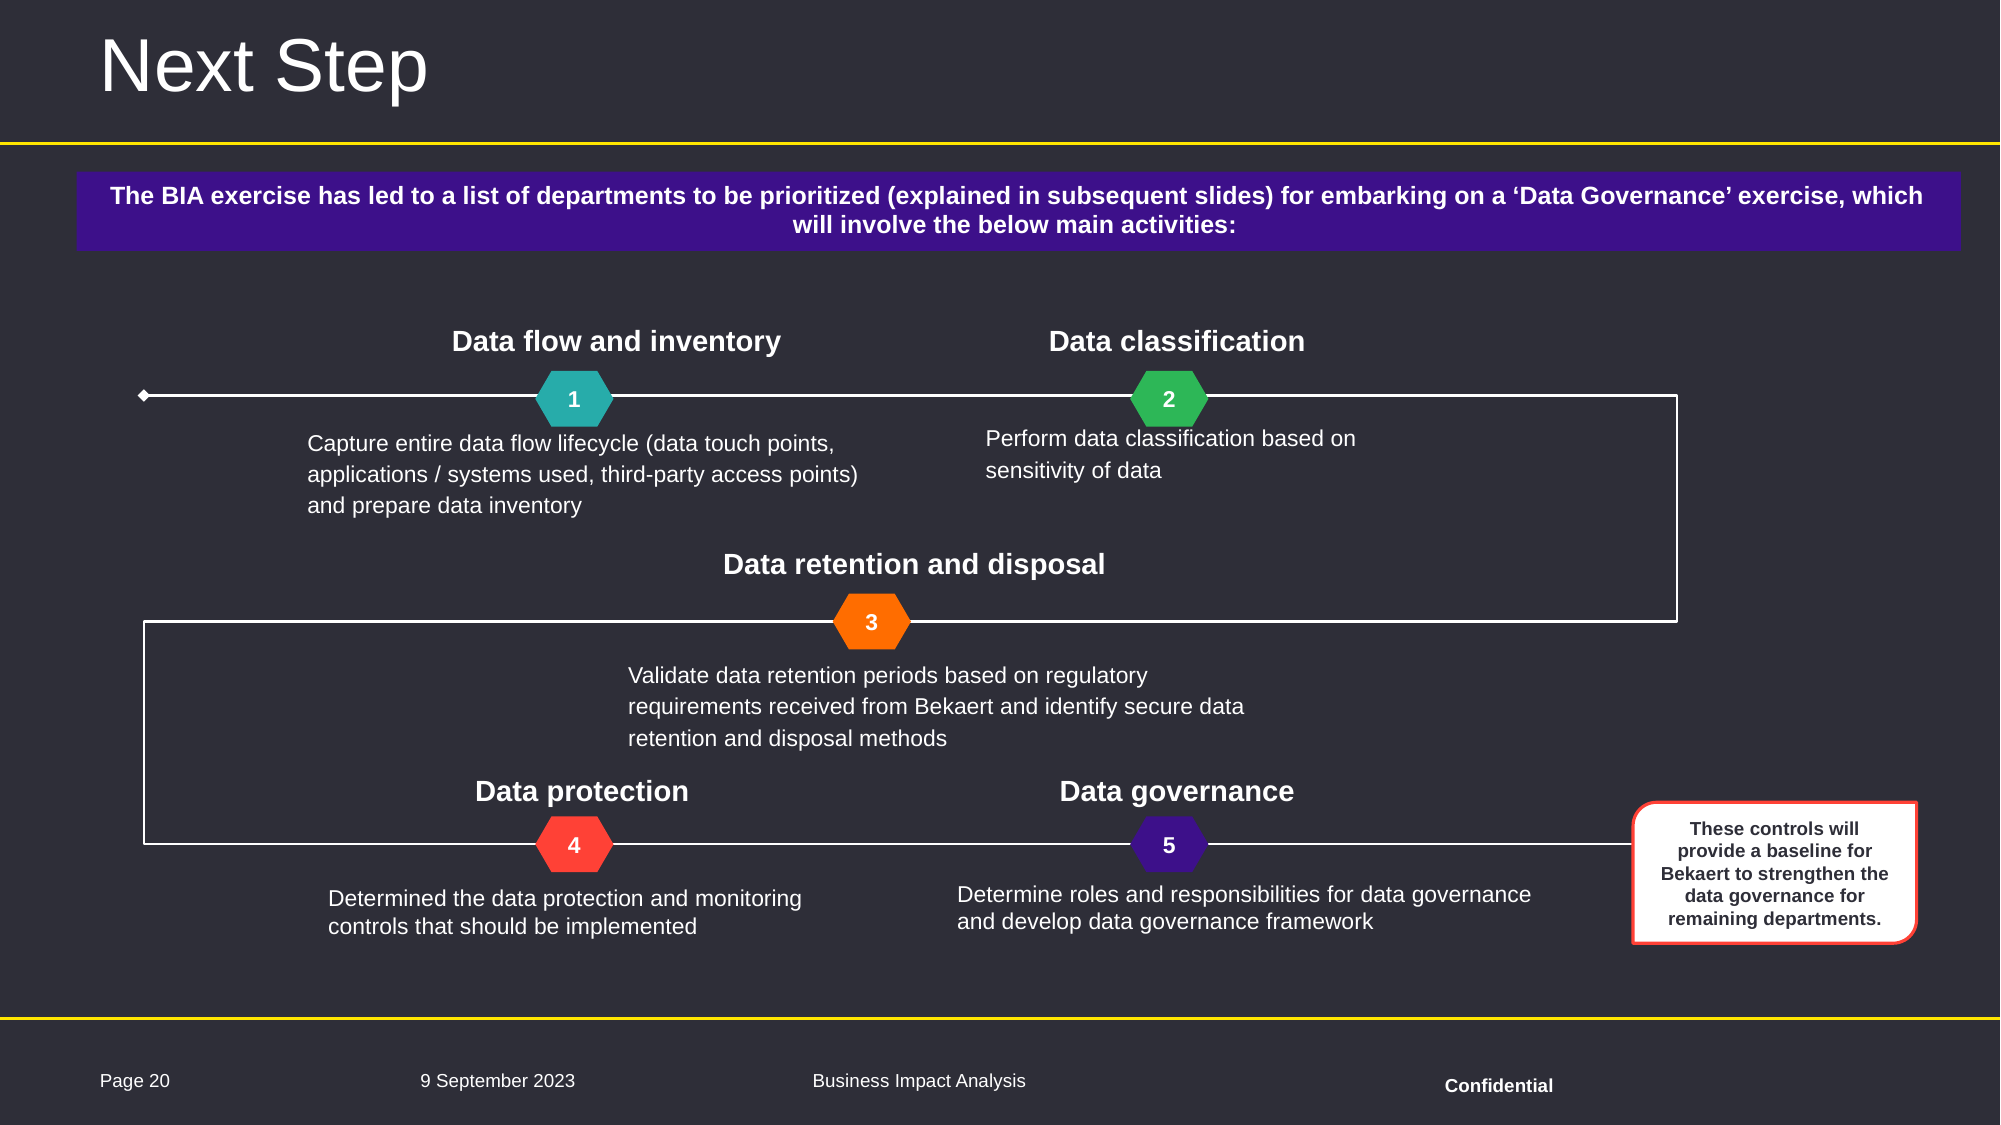

Next Step
The BIA exercise has led to a list of departments to be prioritized (explained in subsequent slides) for embarking on a ‘Data Governance’ exercise, which will involve the below main activities:
Data flow and inventory
Data classification
1
2

Perform data classification based on sensitivity of data
Capture entire data flow lifecycle (data touch points, applications / systems used, third-party access points) and prepare data inventory
Data retention and disposal
3
Validate data retention periods based on regulatory requirements received from Bekaert and identify secure data retention and disposal methods
Data protection
Data governance
These controls will provide a baseline for Bekaert to strengthen the data governance for remaining departments.
4
5
Determine roles and responsibilities for data governance and develop data governance framework
Determined the data protection and monitoring controls that should be implemented